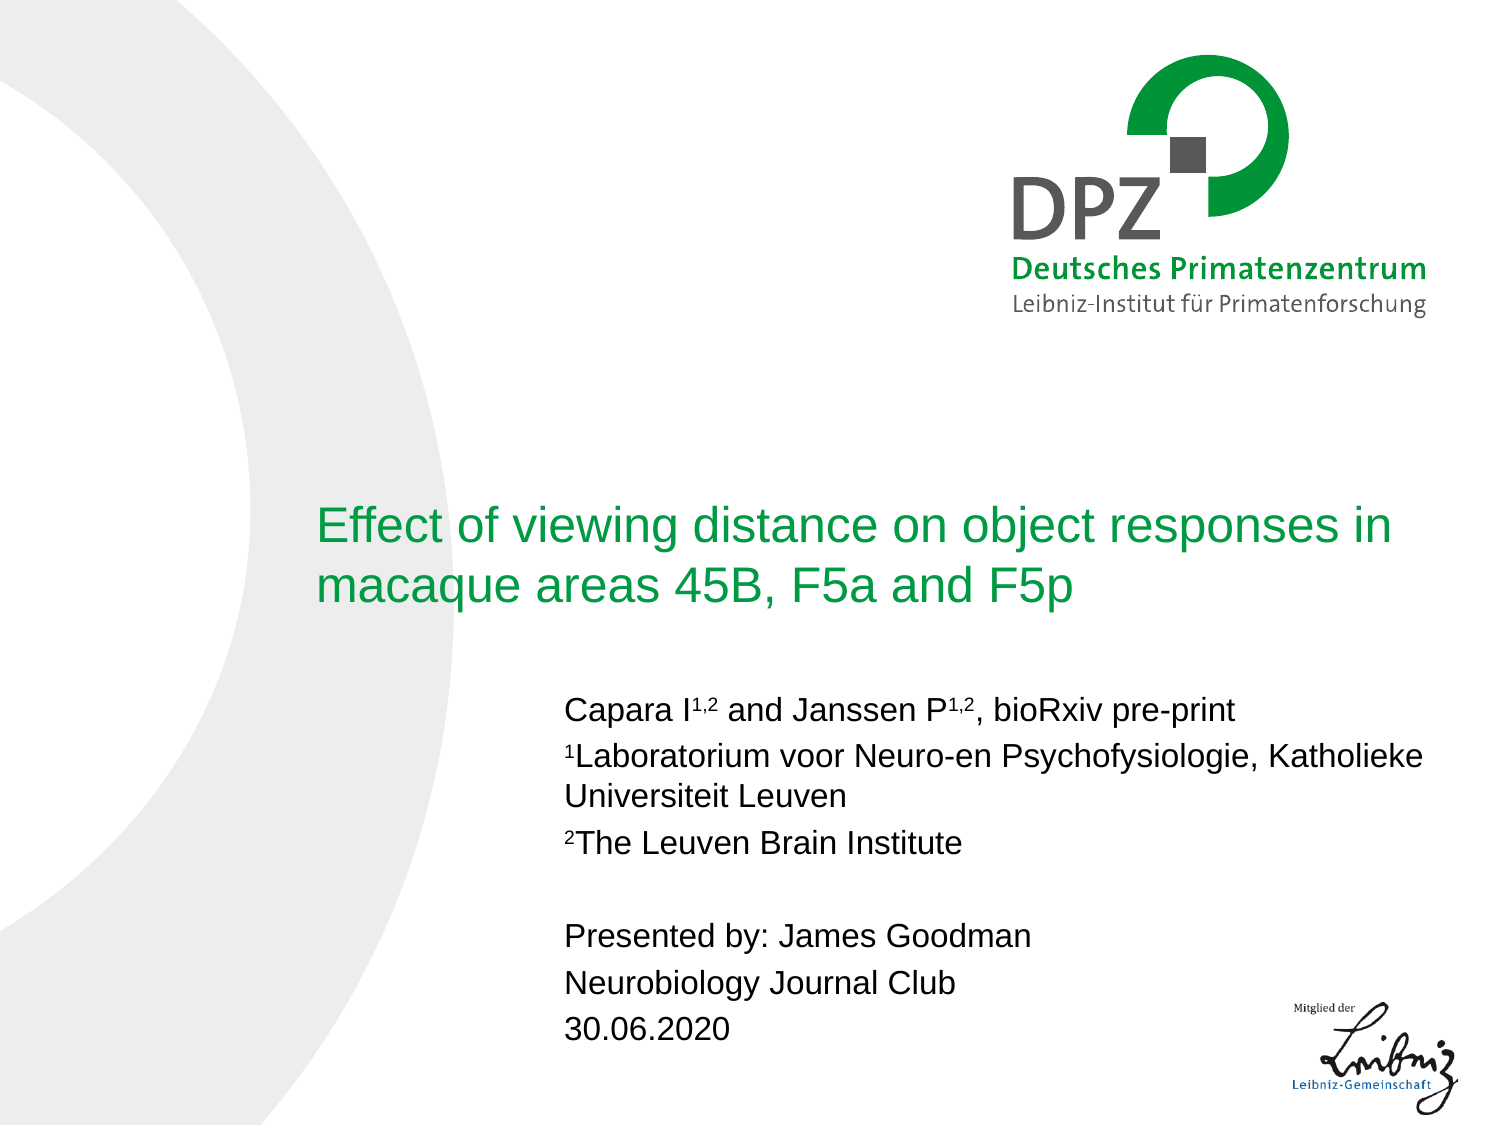

# Effect of viewing distance on object responses in macaque areas 45B, F5a and F5p
Capara I1,2 and Janssen P1,2, bioRxiv pre-print
1Laboratorium voor Neuro-en Psychofysiologie, Katholieke Universiteit Leuven
2The Leuven Brain Institute

Presented by: James Goodman
Neurobiology Journal Club
30.06.2020